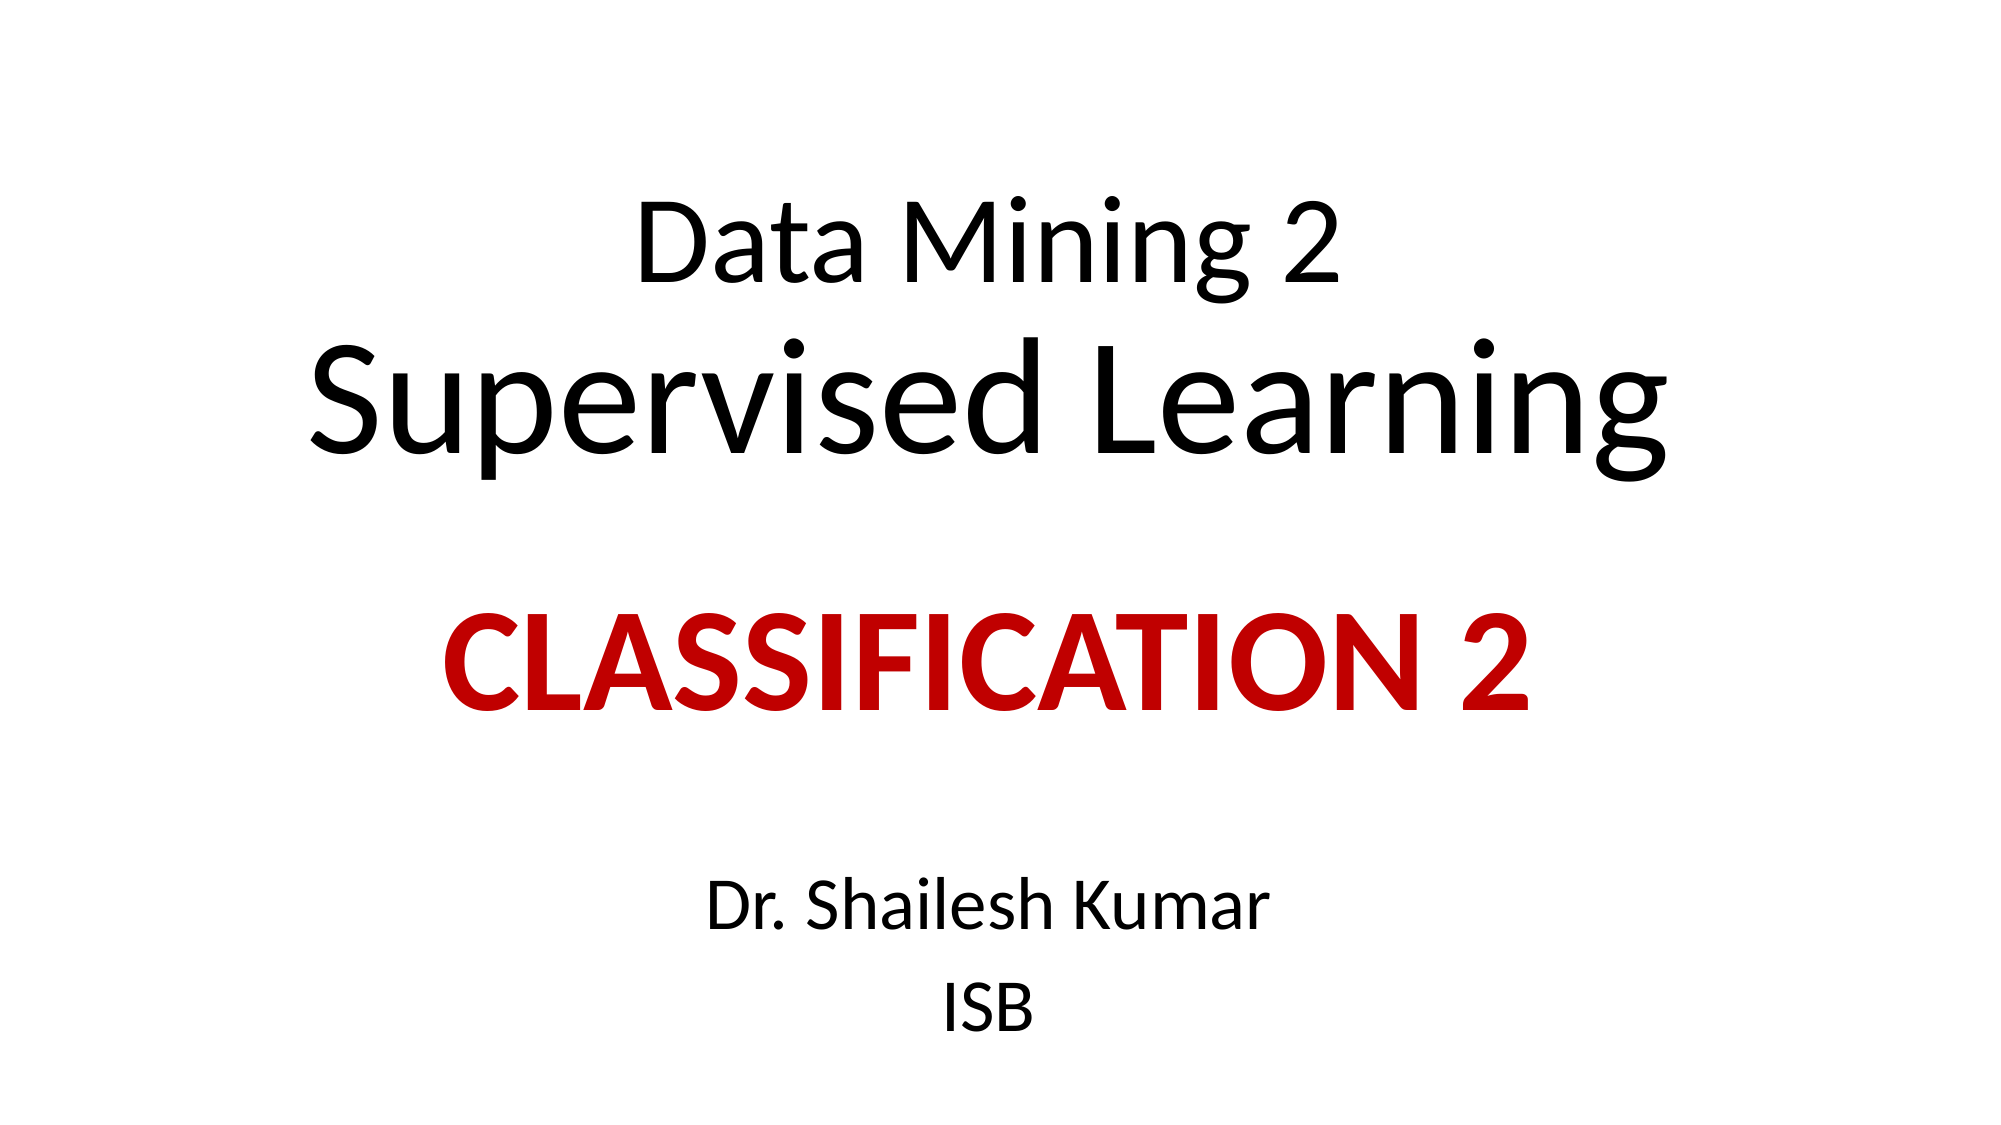

# Data Mining 2 Supervised Learning
CLASSIFICATION 2

Dr. Shailesh Kumar
ISB